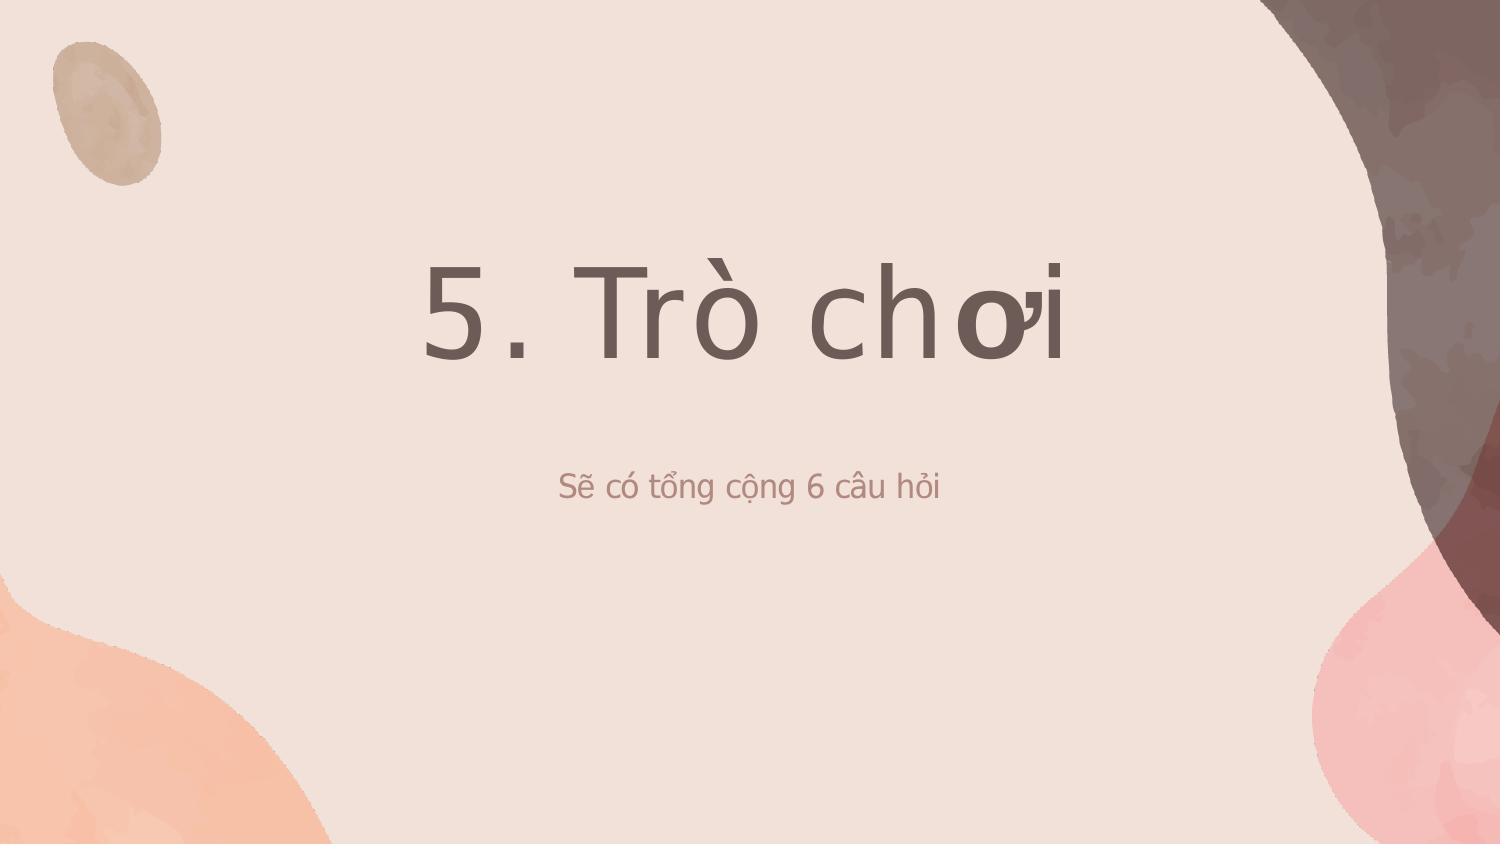

# 5. Trò chơi
Sẽ có tổng cộng 6 câu hỏi